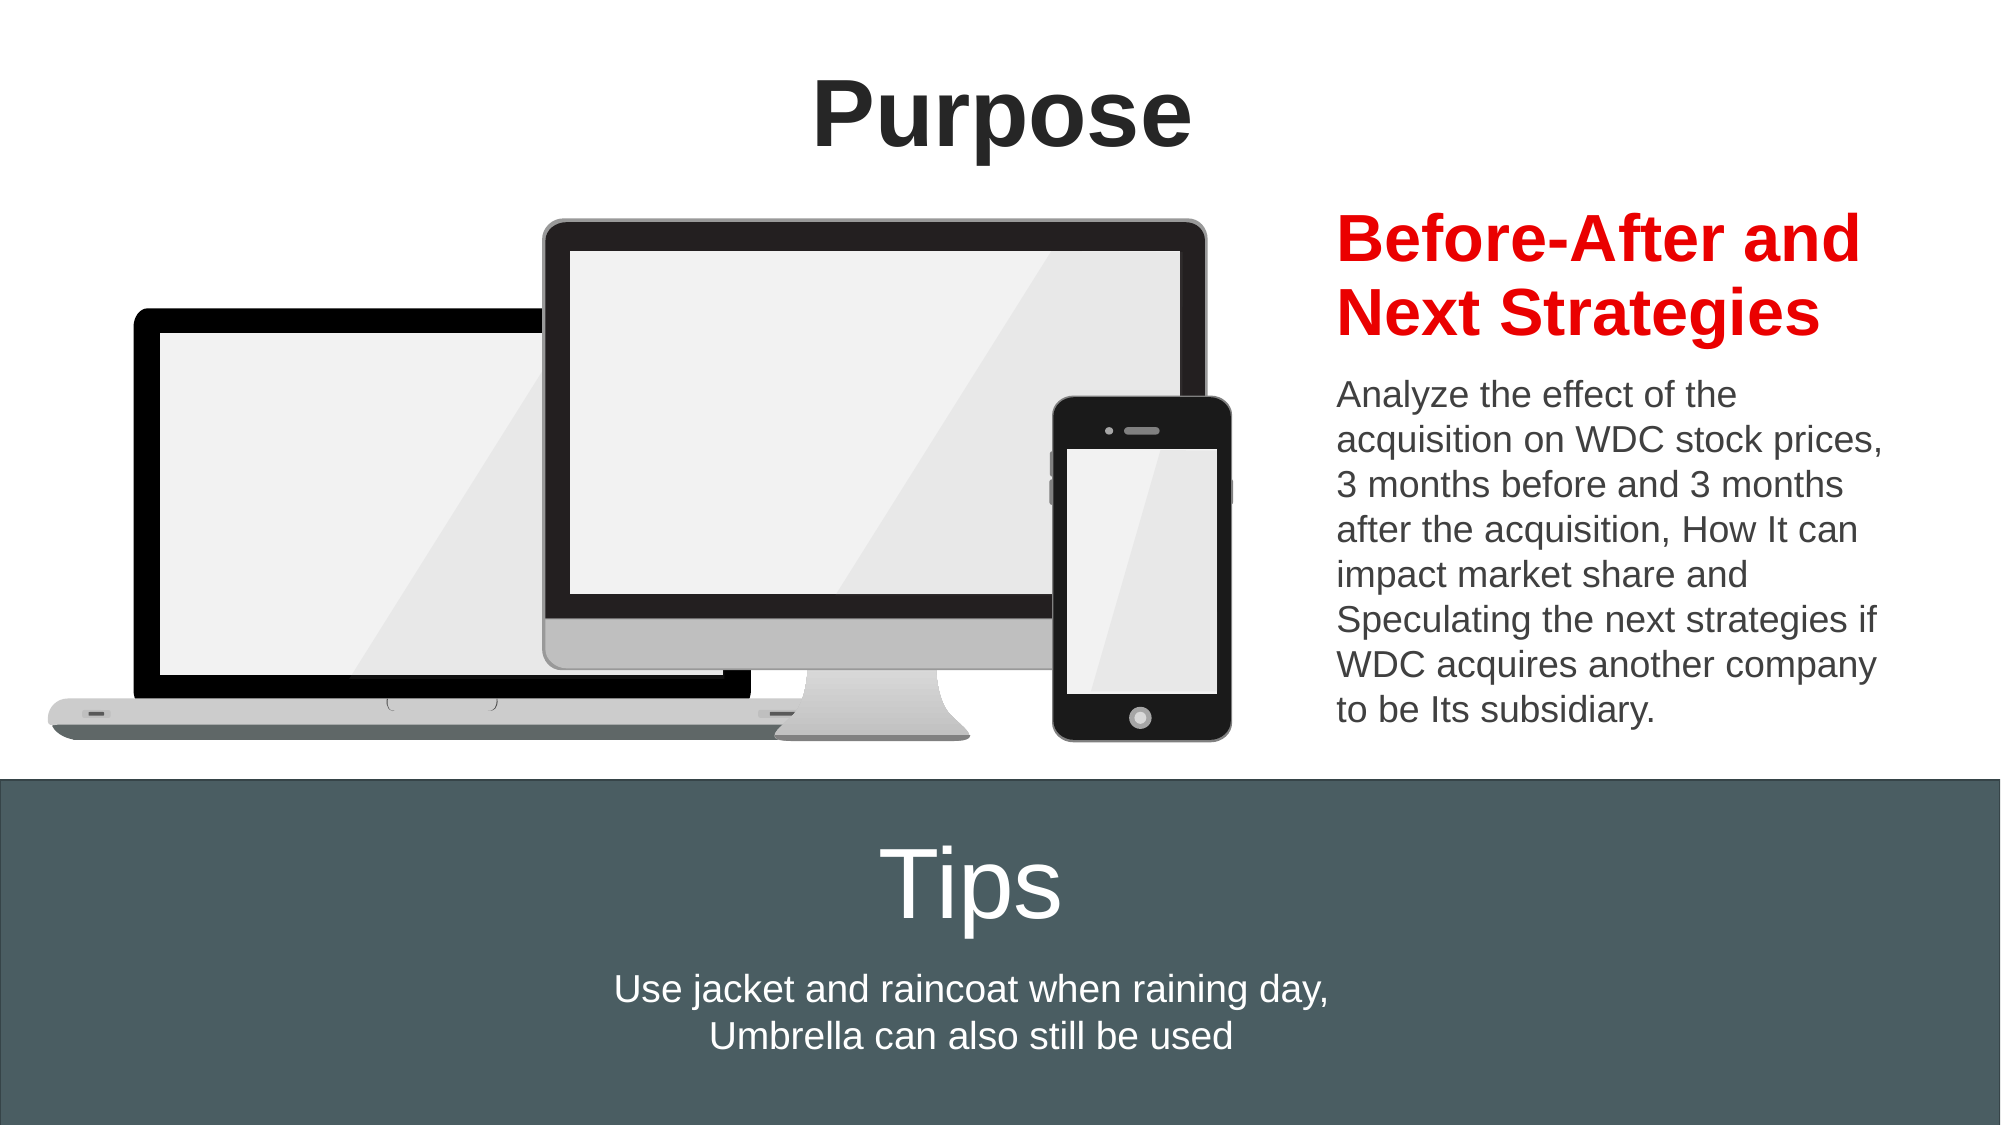

Purpose
Before-After and Next Strategies
Analyze the effect of the acquisition on WDC stock prices, 3 months before and 3 months after the acquisition, How It can impact market share and Speculating the next strategies if WDC acquires another company to be Its subsidiary.

Tips
Use jacket and raincoat when raining day,
Umbrella can also still be used